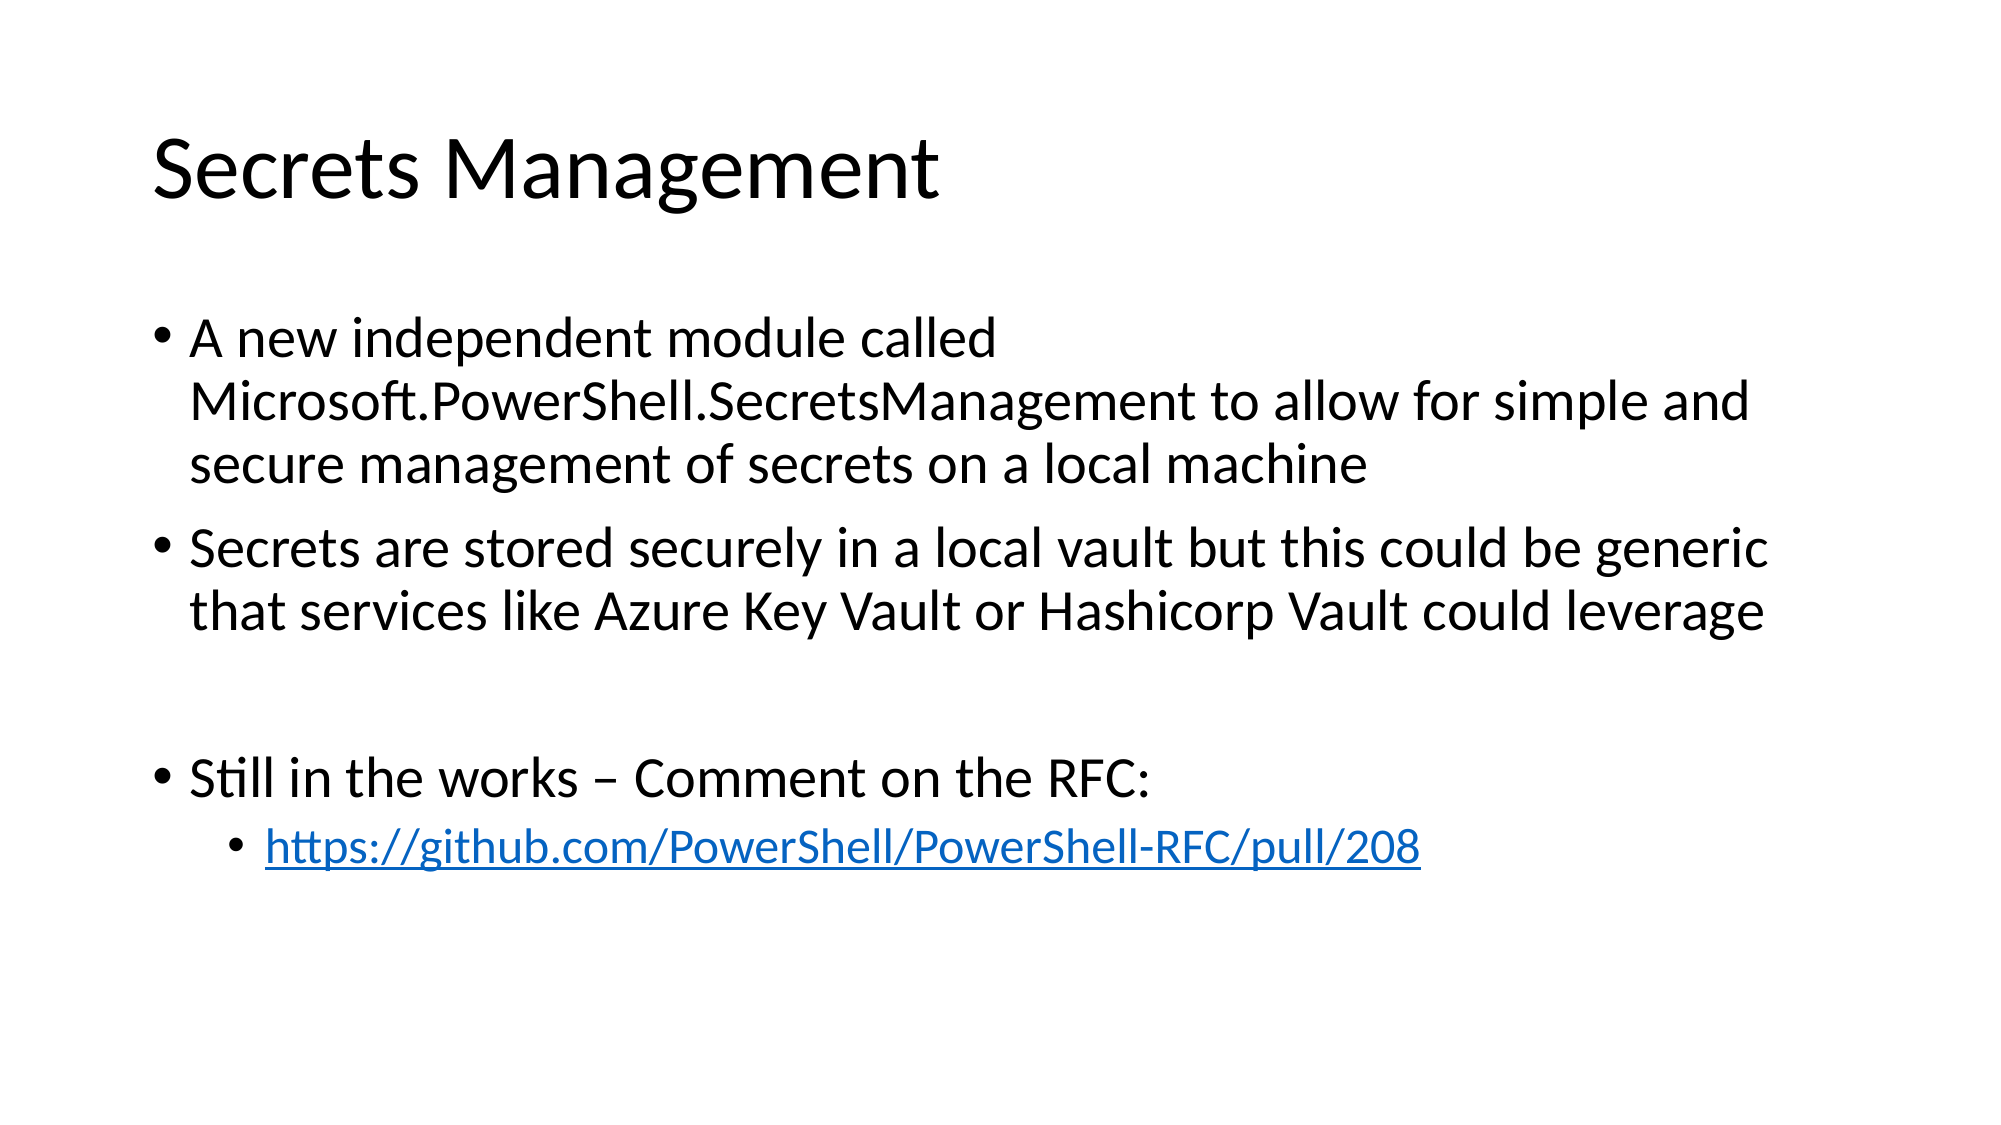

# Secrets Management
A new independent module called Microsoft.PowerShell.SecretsManagement to allow for simple and secure management of secrets on a local machine
Secrets are stored securely in a local vault but this could be generic that services like Azure Key Vault or Hashicorp Vault could leverage

Still in the works – Comment on the RFC:
https://github.com/PowerShell/PowerShell-RFC/pull/208